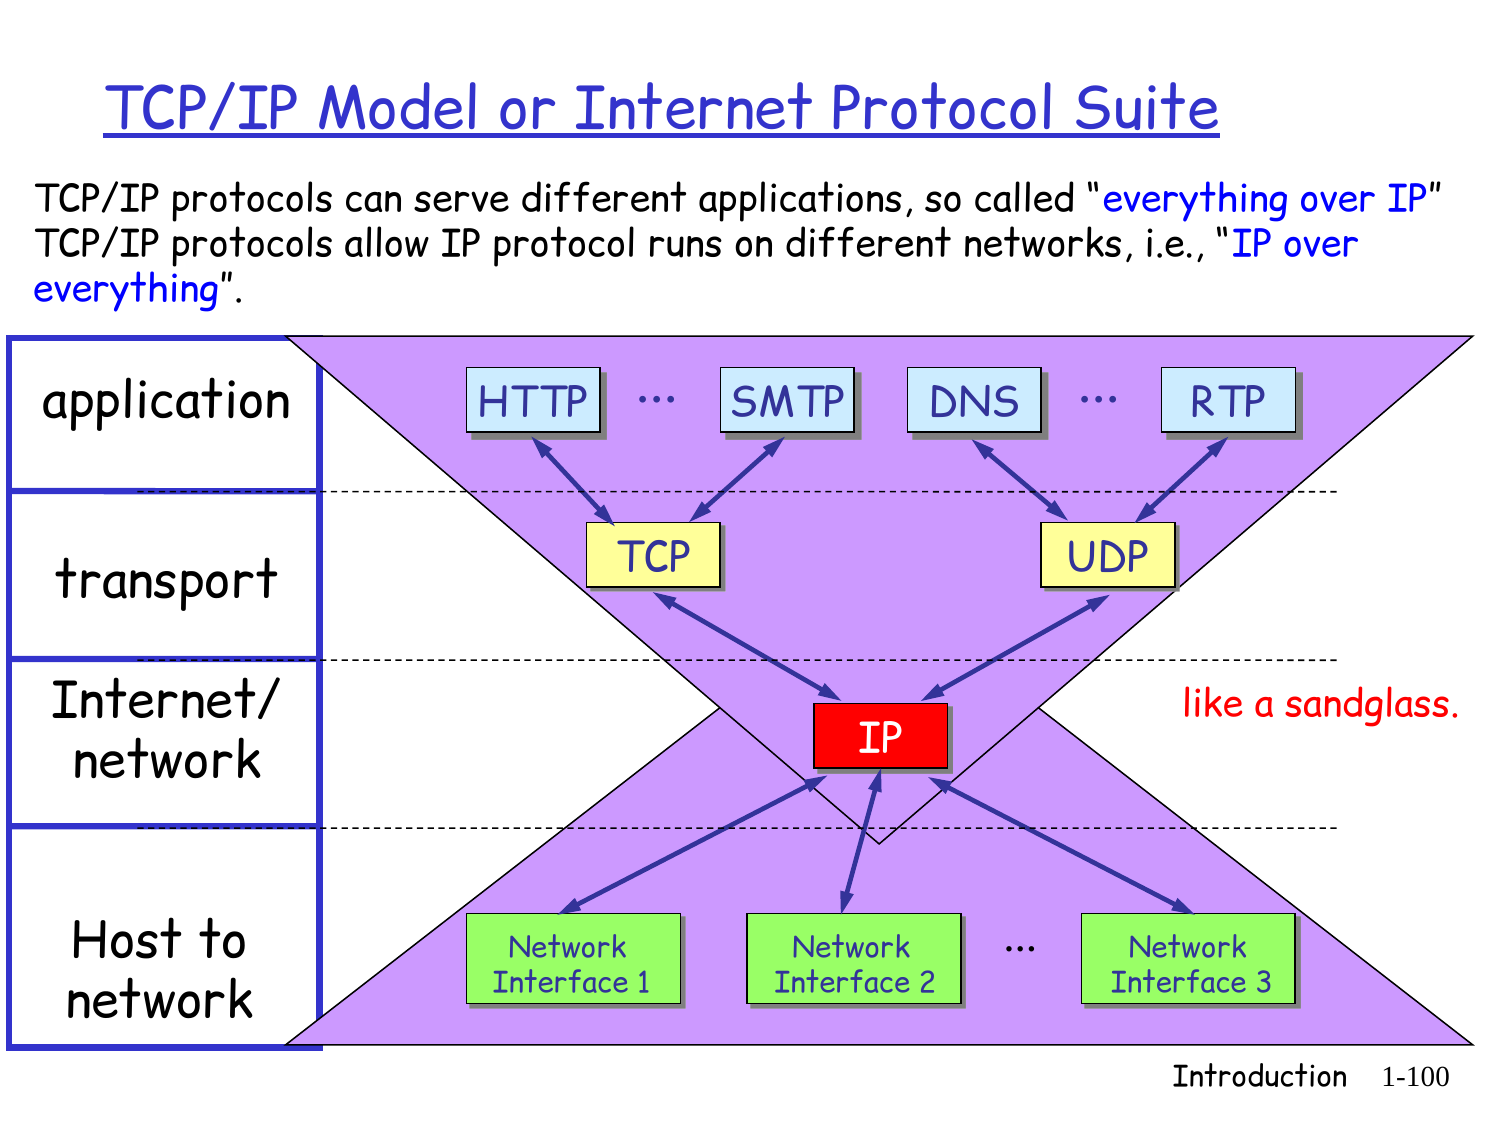

# TCP/IP Model or Internet Protocol Suite
TCP/IP protocols can serve different applications, so called “everything over IP”
TCP/IP protocols allow IP protocol runs on different networks, i.e., “IP over everything”.

application

transport

Internet/
network

Host to
network

…
…
HTTP
SMTP
DNS
RTP

TCP
UDP

like a sandglass.
IP

…

Network
Interface 1
Network
Interface 2
Network
Interface 3
 Introduction
1-100